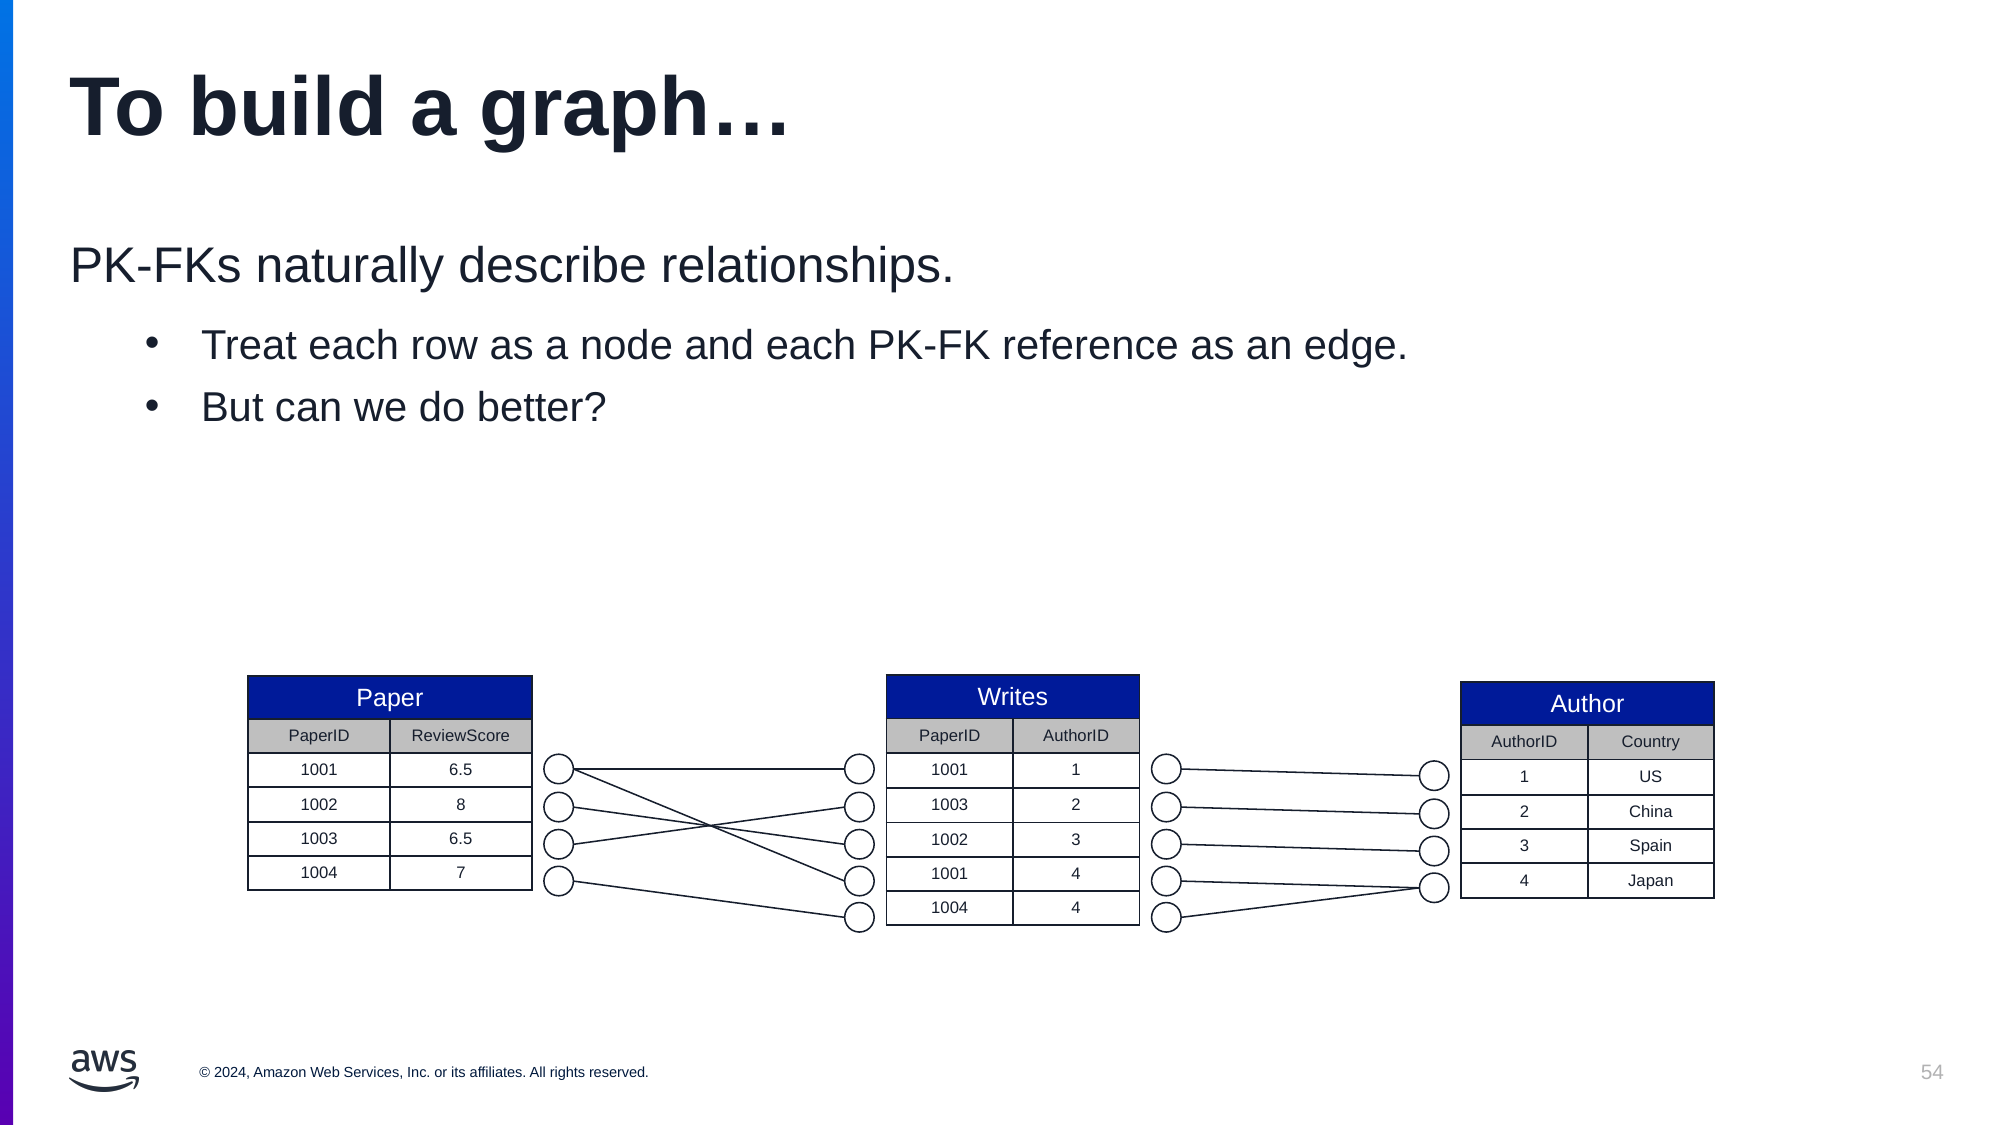

# To build a graph…
PK-FKs naturally describe relationships.
Treat each row as a node and each PK-FK reference as an edge.
But can we do better?
| Writes |  |
| --- | --- |
| PaperID | AuthorID |
| 1001 | 1 |
| 1003 | 2 |
| 1002 | 3 |
| 1001 | 4 |
| 1004 | 4 |
| Paper |  |
| --- | --- |
| PaperID | ReviewScore |
| 1001 | 6.5 |
| 1002 | 8 |
| 1003 | 6.5 |
| 1004 | 7 |
| Author |  |
| --- | --- |
| AuthorID | Country |
| 1 | US |
| 2 | China |
| 3 | Spain |
| 4 | Japan |

54